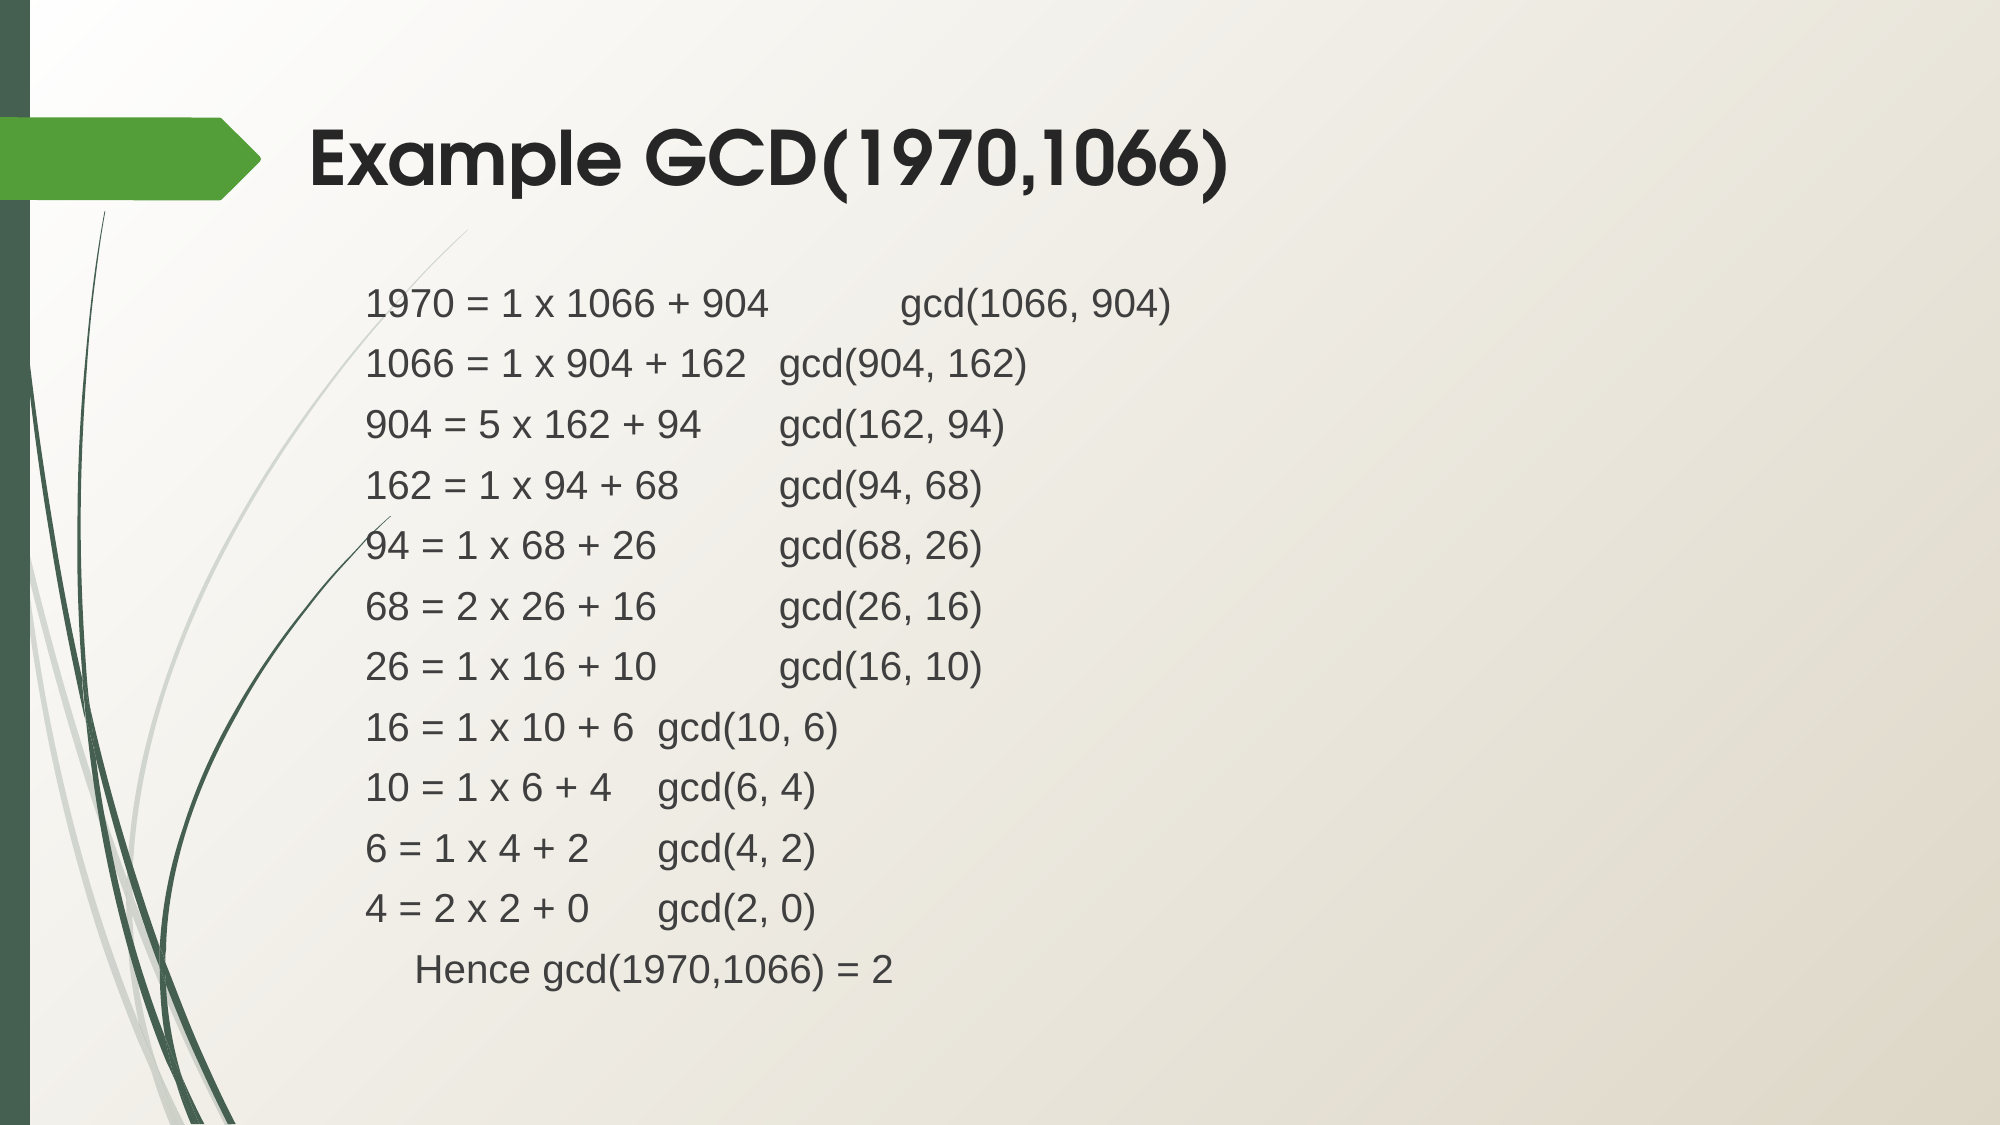

# Example GCD(1970,1066)
1970 = 1 x 1066 + 904 	gcd(1066, 904)
1066 = 1 x 904 + 162 	gcd(904, 162)
904 = 5 x 162 + 94 	gcd(162, 94)
162 = 1 x 94 + 68 		gcd(94, 68)
94 = 1 x 68 + 26 		gcd(68, 26)
68 = 2 x 26 + 16 		gcd(26, 16)
26 = 1 x 16 + 10 		gcd(16, 10)
16 = 1 x 10 + 6 		gcd(10, 6)
10 = 1 x 6 + 4 			gcd(6, 4)
6 = 1 x 4 + 2 			gcd(4, 2)
4 = 2 x 2 + 0 			gcd(2, 0)
		Hence gcd(1970,1066) = 2